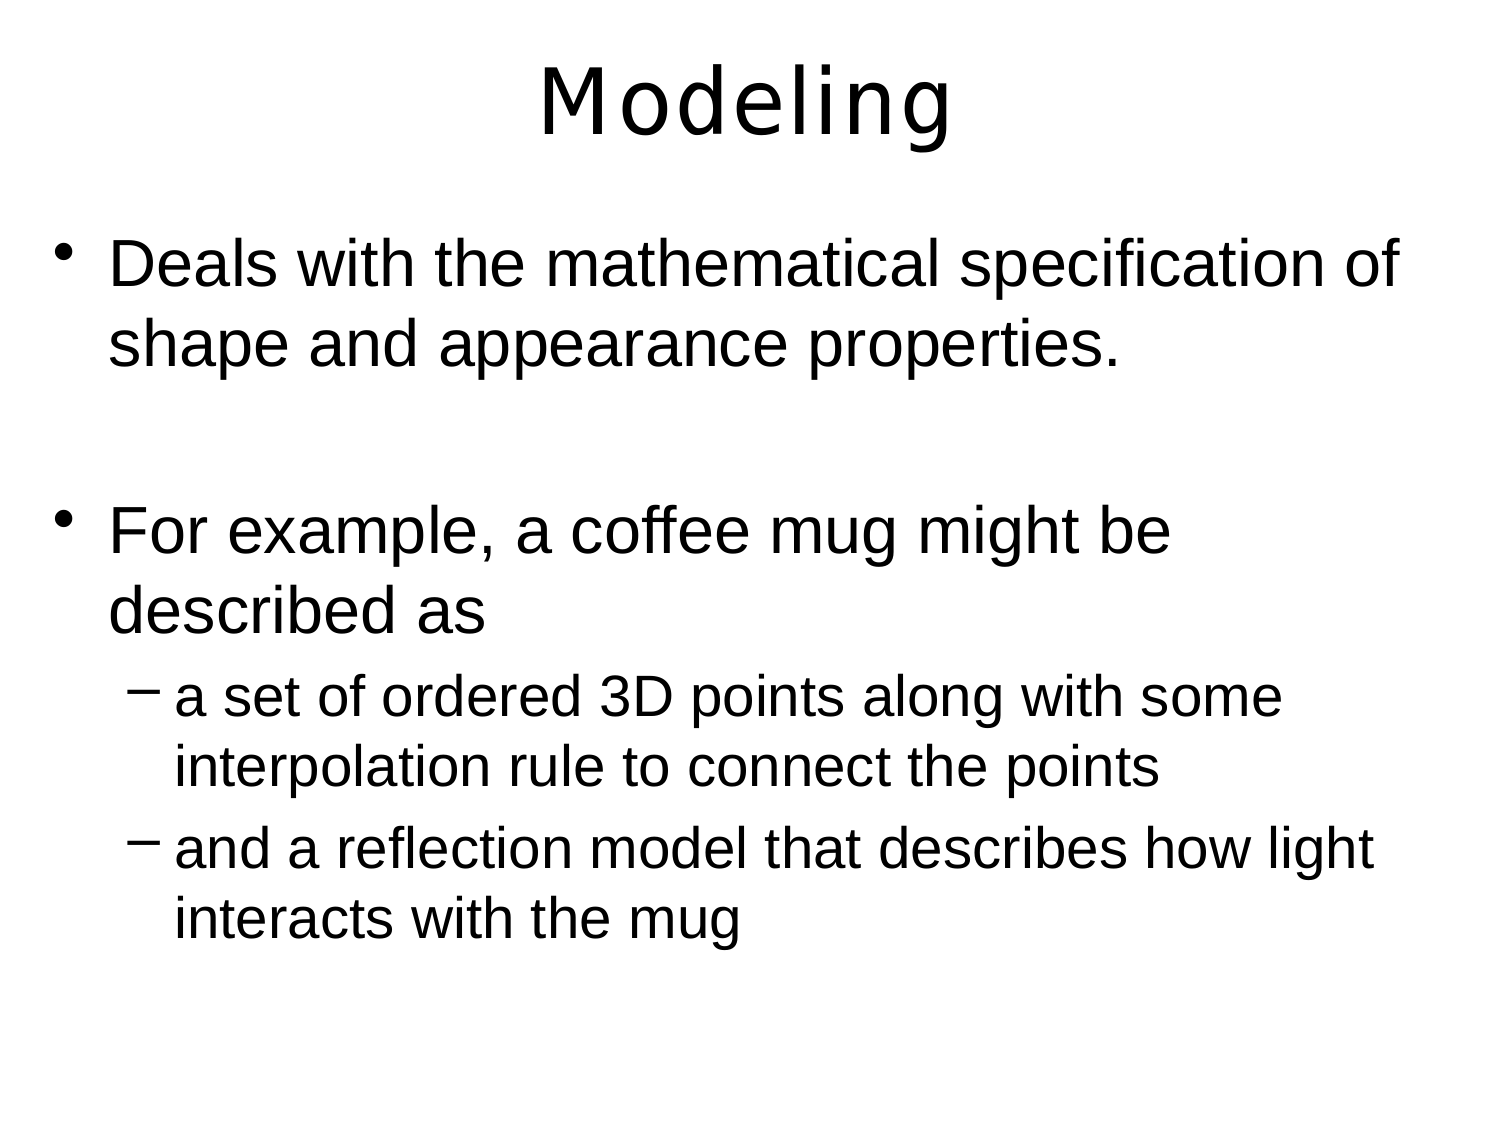

# Modeling
Deals with the mathematical specification of shape and appearance properties.

For example, a coffee mug might be described as
a set of ordered 3D points along with some interpolation rule to connect the points
and a reflection model that describes how light interacts with the mug